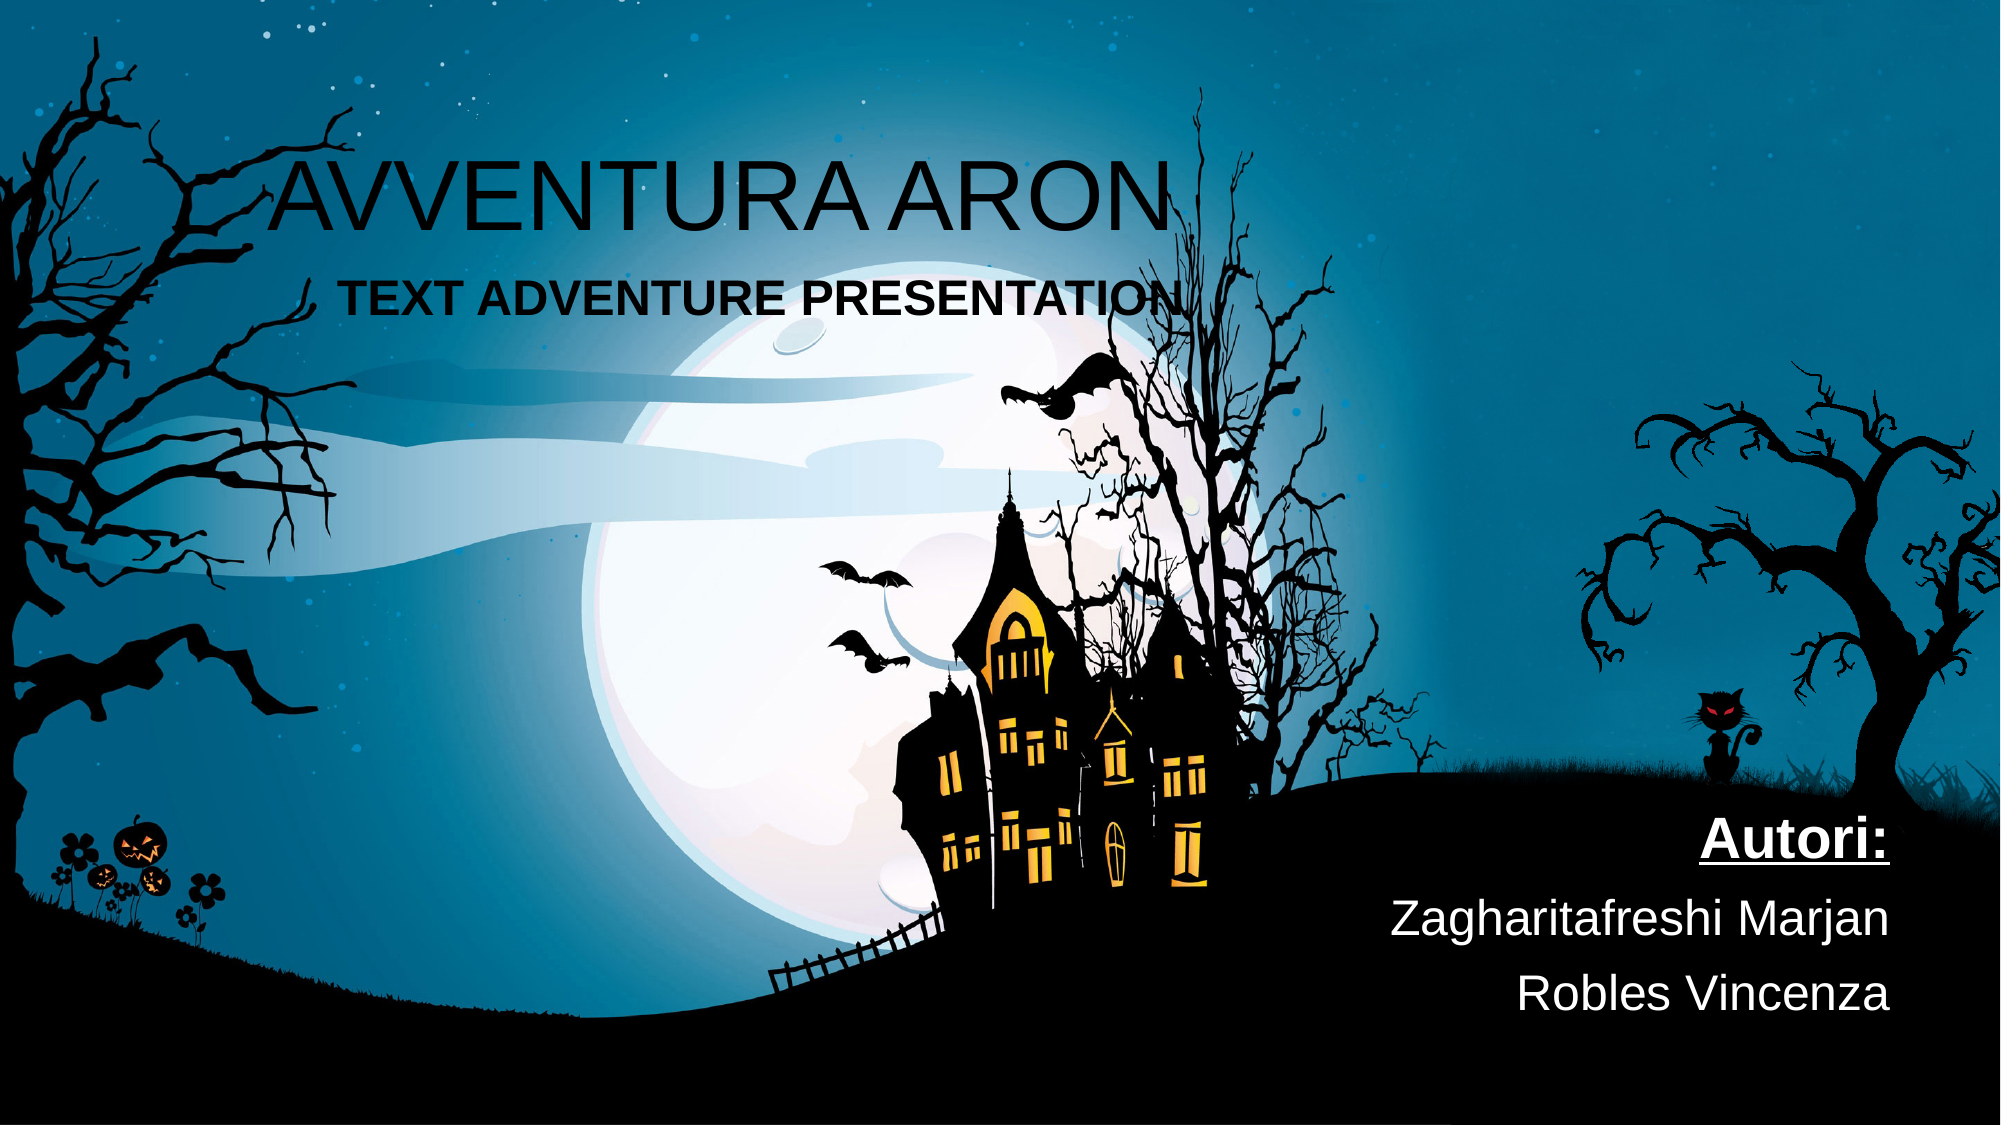

AVVENTURA ARON
TEXT ADVENTURE PRESENTATION
Autori:
Zagharitafreshi Marjan
Robles Vincenza